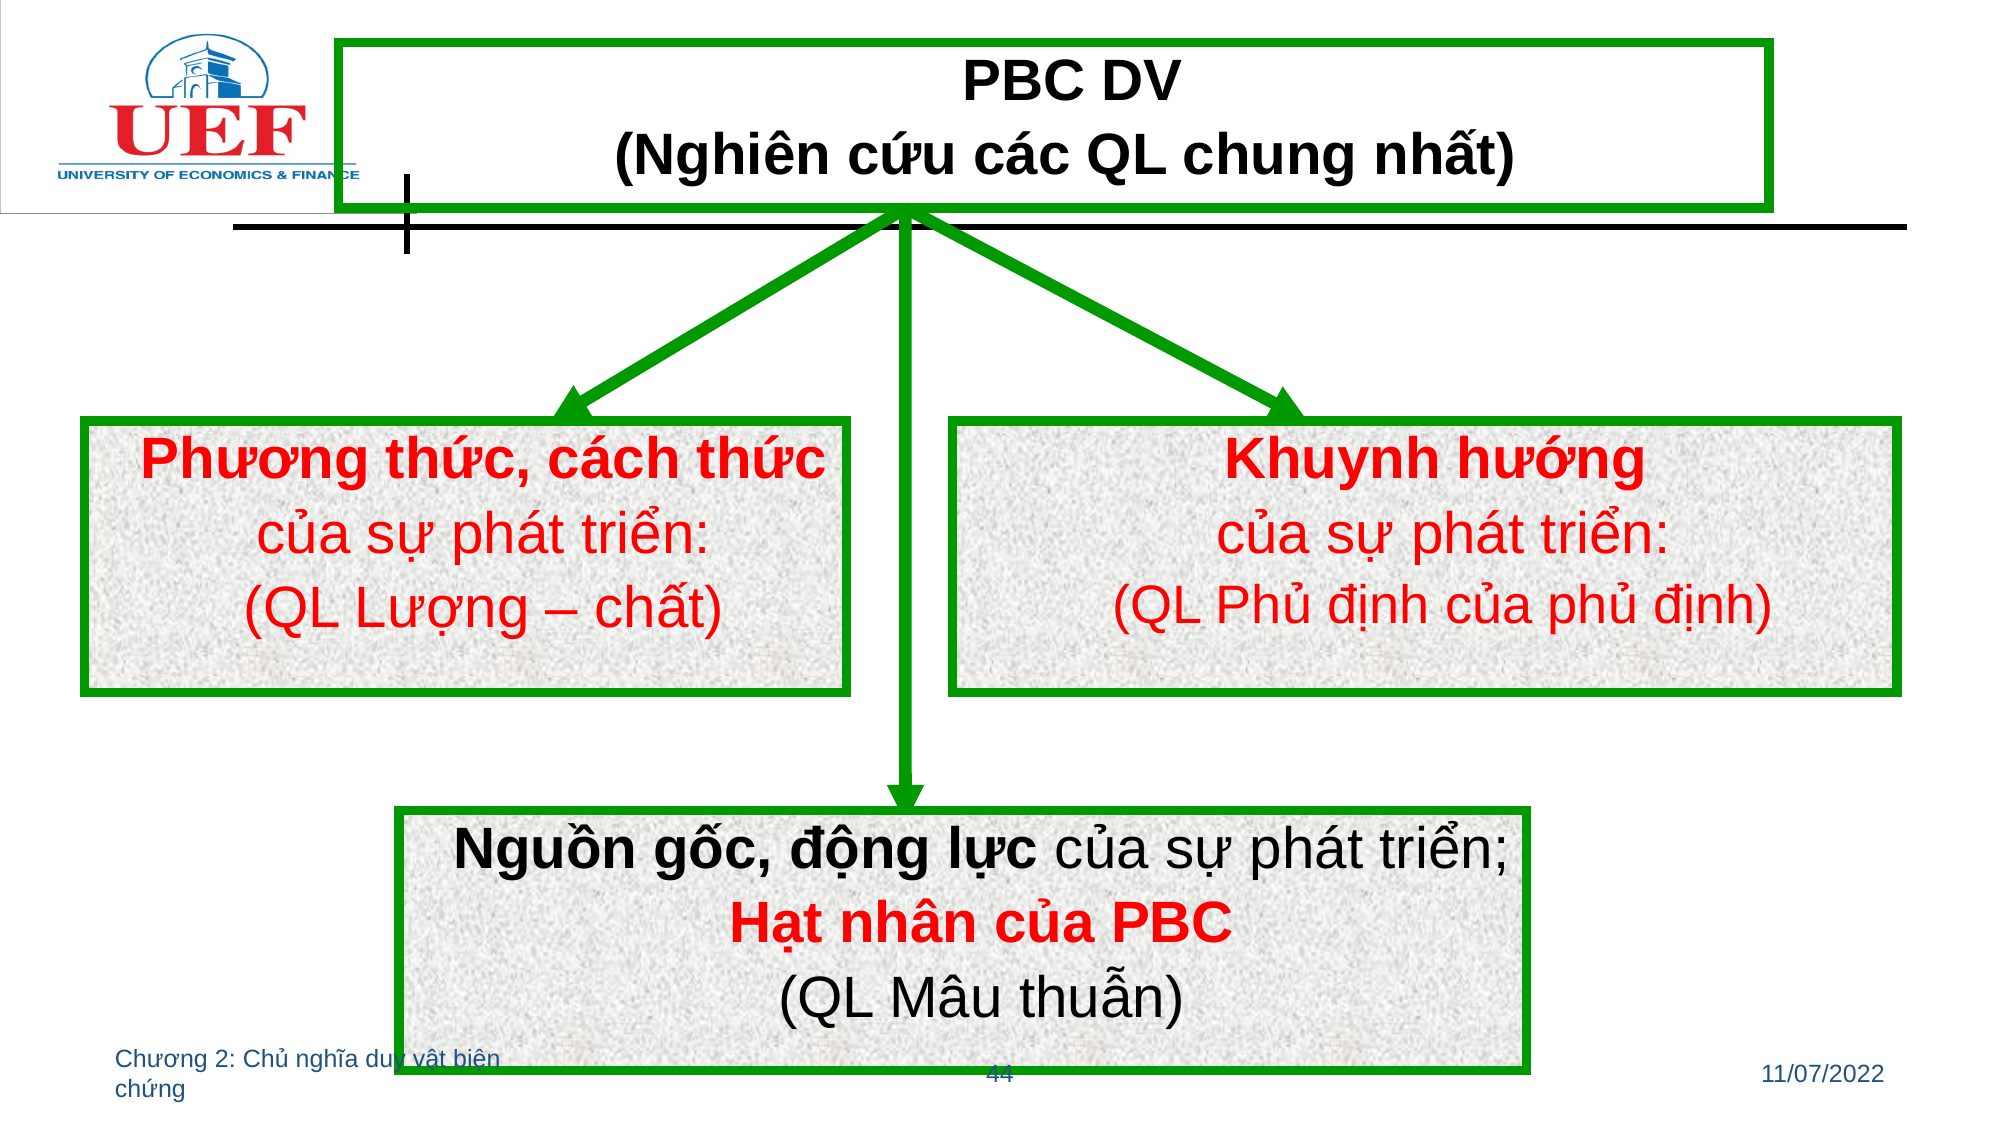

PBC DV
(Nghiên cứu các QL chung nhất)

Phương thức, cách thức
của sự phát triển:
(QL Lượng – chất)
Khuynh hướng
của sự phát triển:
(QL Phủ định của phủ định)
Nguồn gốc, động lực của sự phát triển;
Hạt nhân của PBC
(QL Mâu thuẫn)
Chương 2: Chủ nghĩa duy vật biện chứng
44
11/07/2022